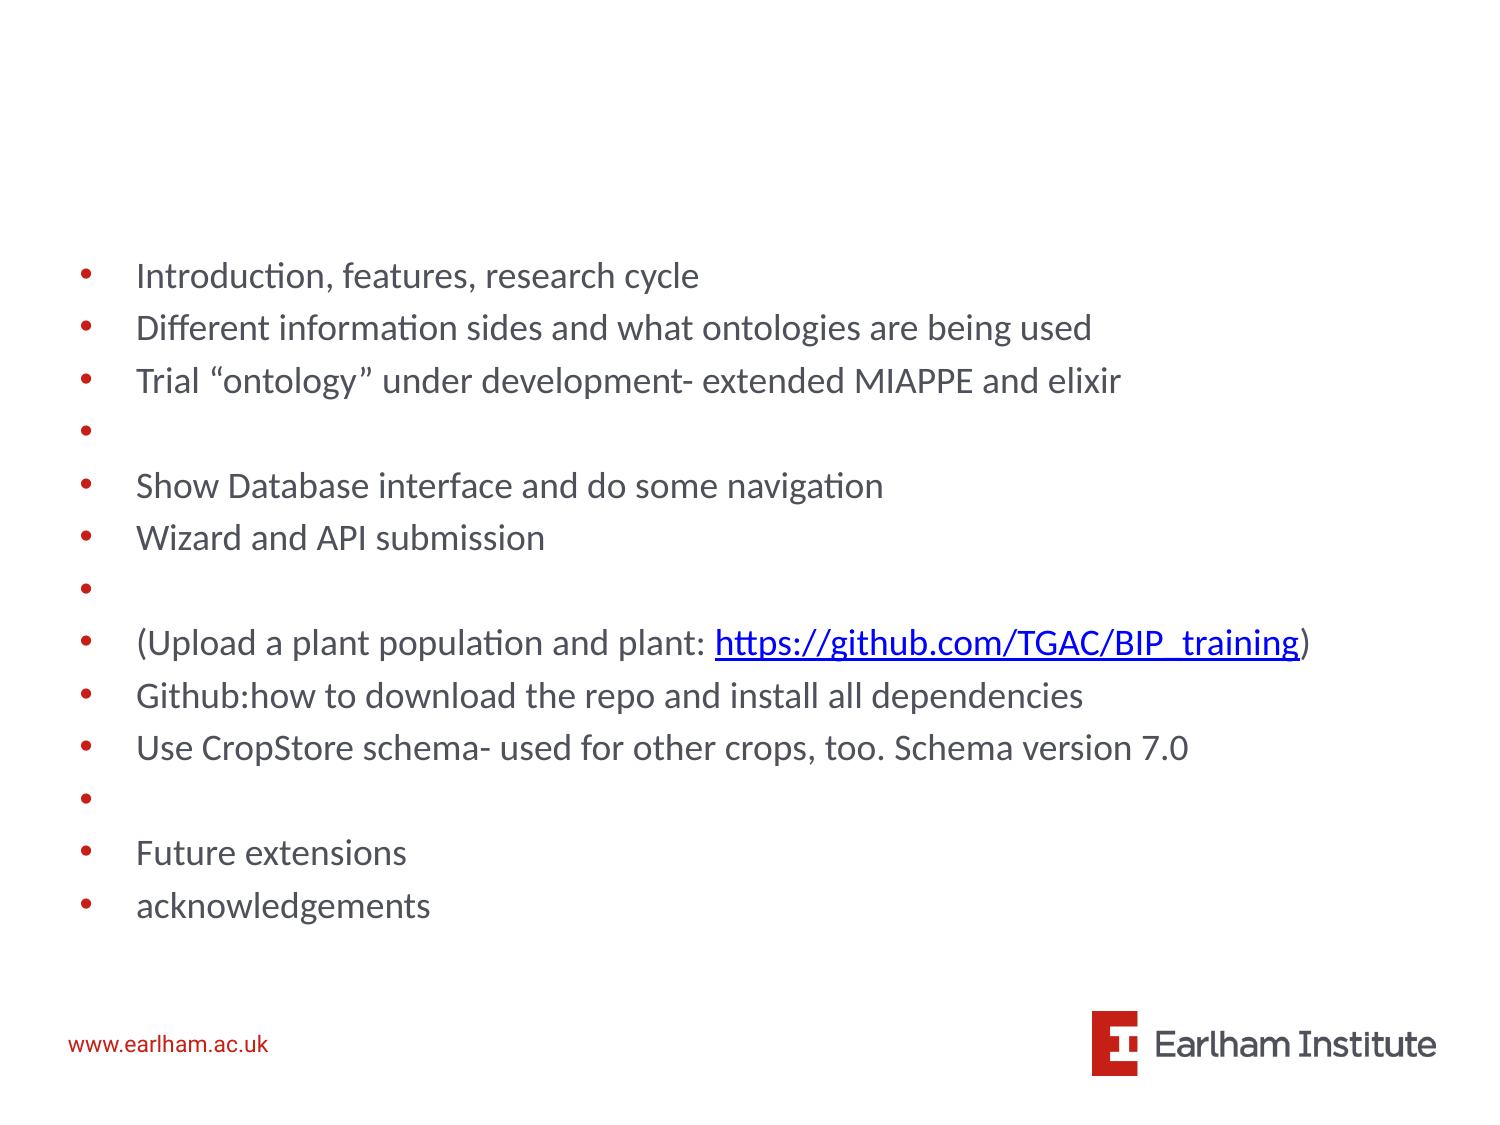

#
Introduction, features, research cycle
Different information sides and what ontologies are being used
Trial “ontology” under development- extended MIAPPE and elixir

Show Database interface and do some navigation
Wizard and API submission

(Upload a plant population and plant: https://github.com/TGAC/BIP_training)
Github:how to download the repo and install all dependencies
Use CropStore schema- used for other crops, too. Schema version 7.0

Future extensions
acknowledgements